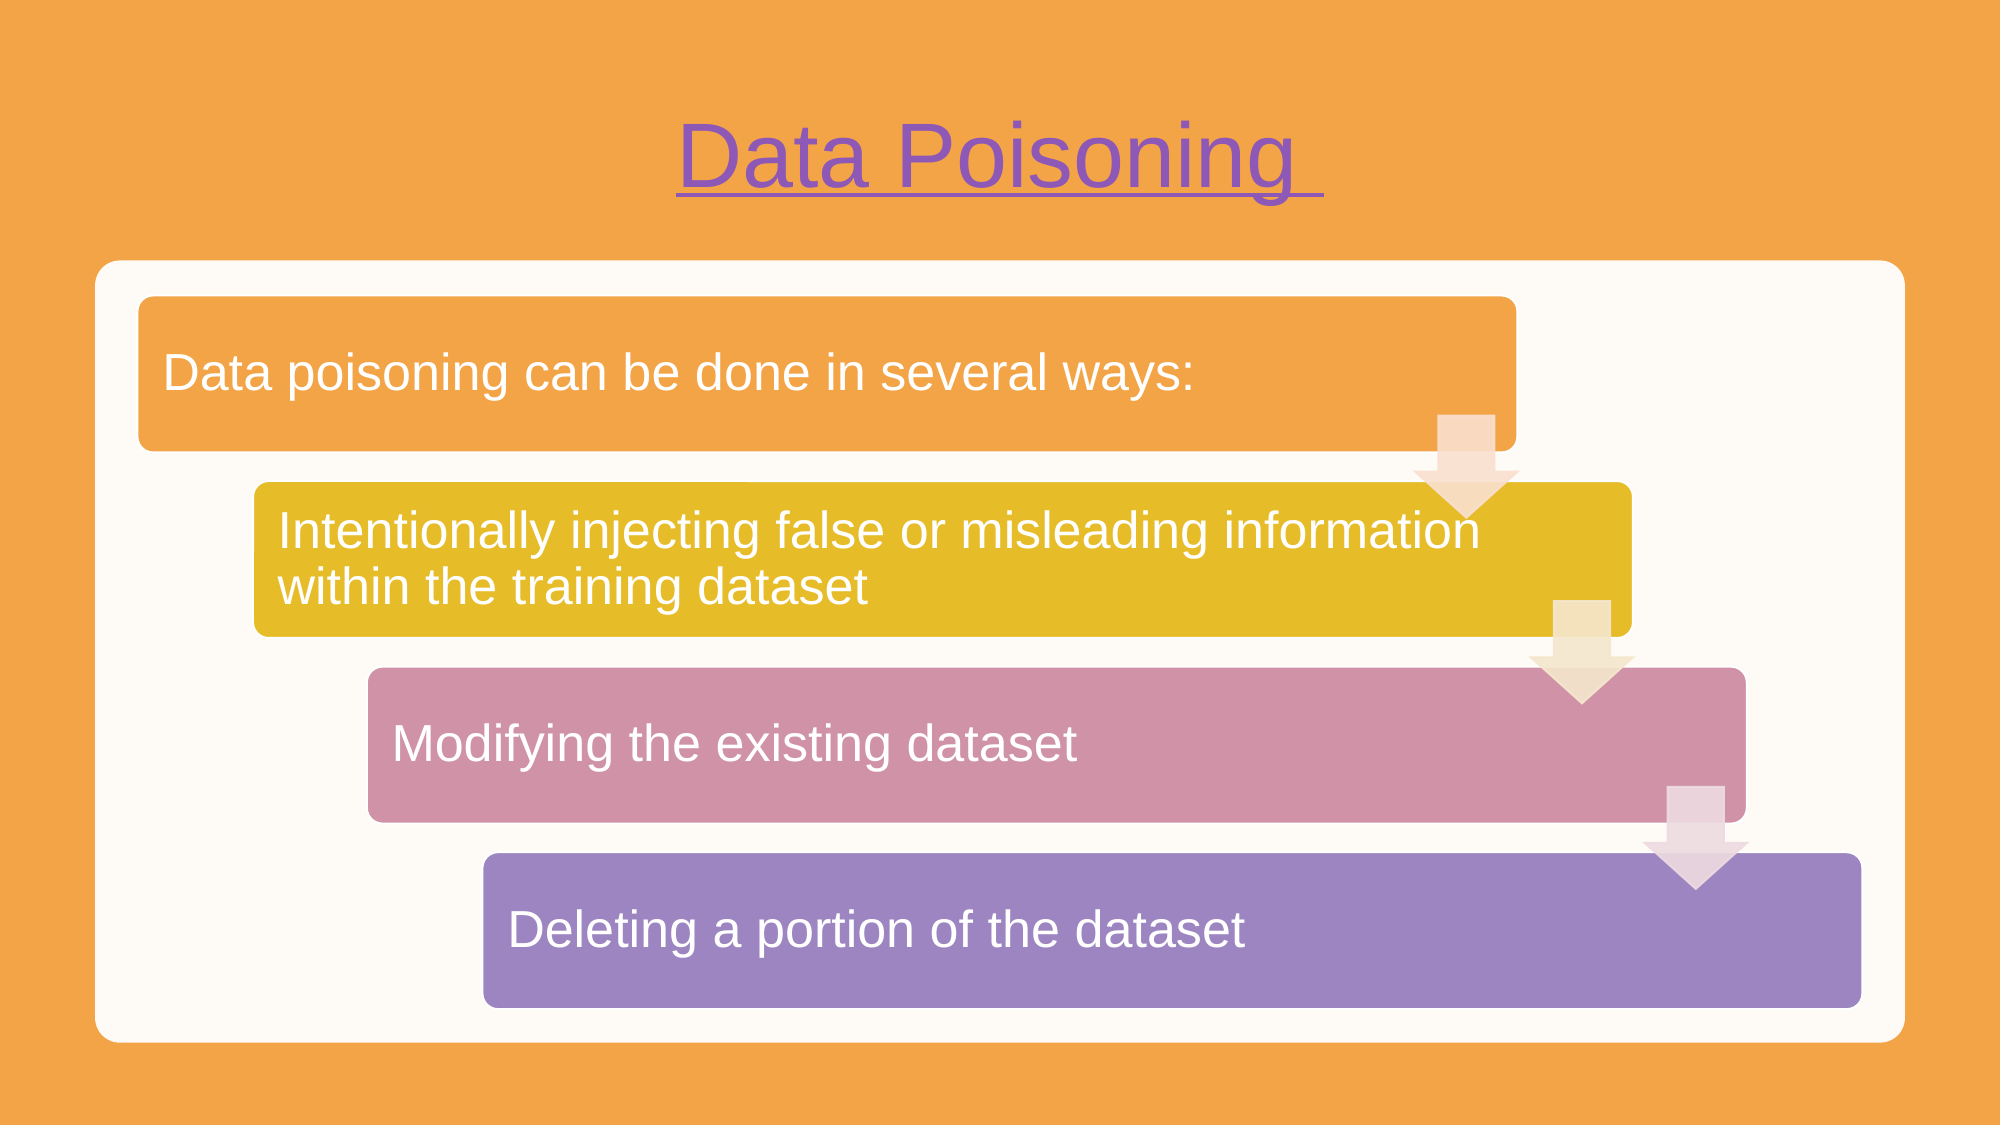

# Data Poisoning

Data poisoning can be done in several ways:
Intentionally injecting false or misleading information within the training dataset
Modifying the existing dataset
Deleting a portion of the dataset